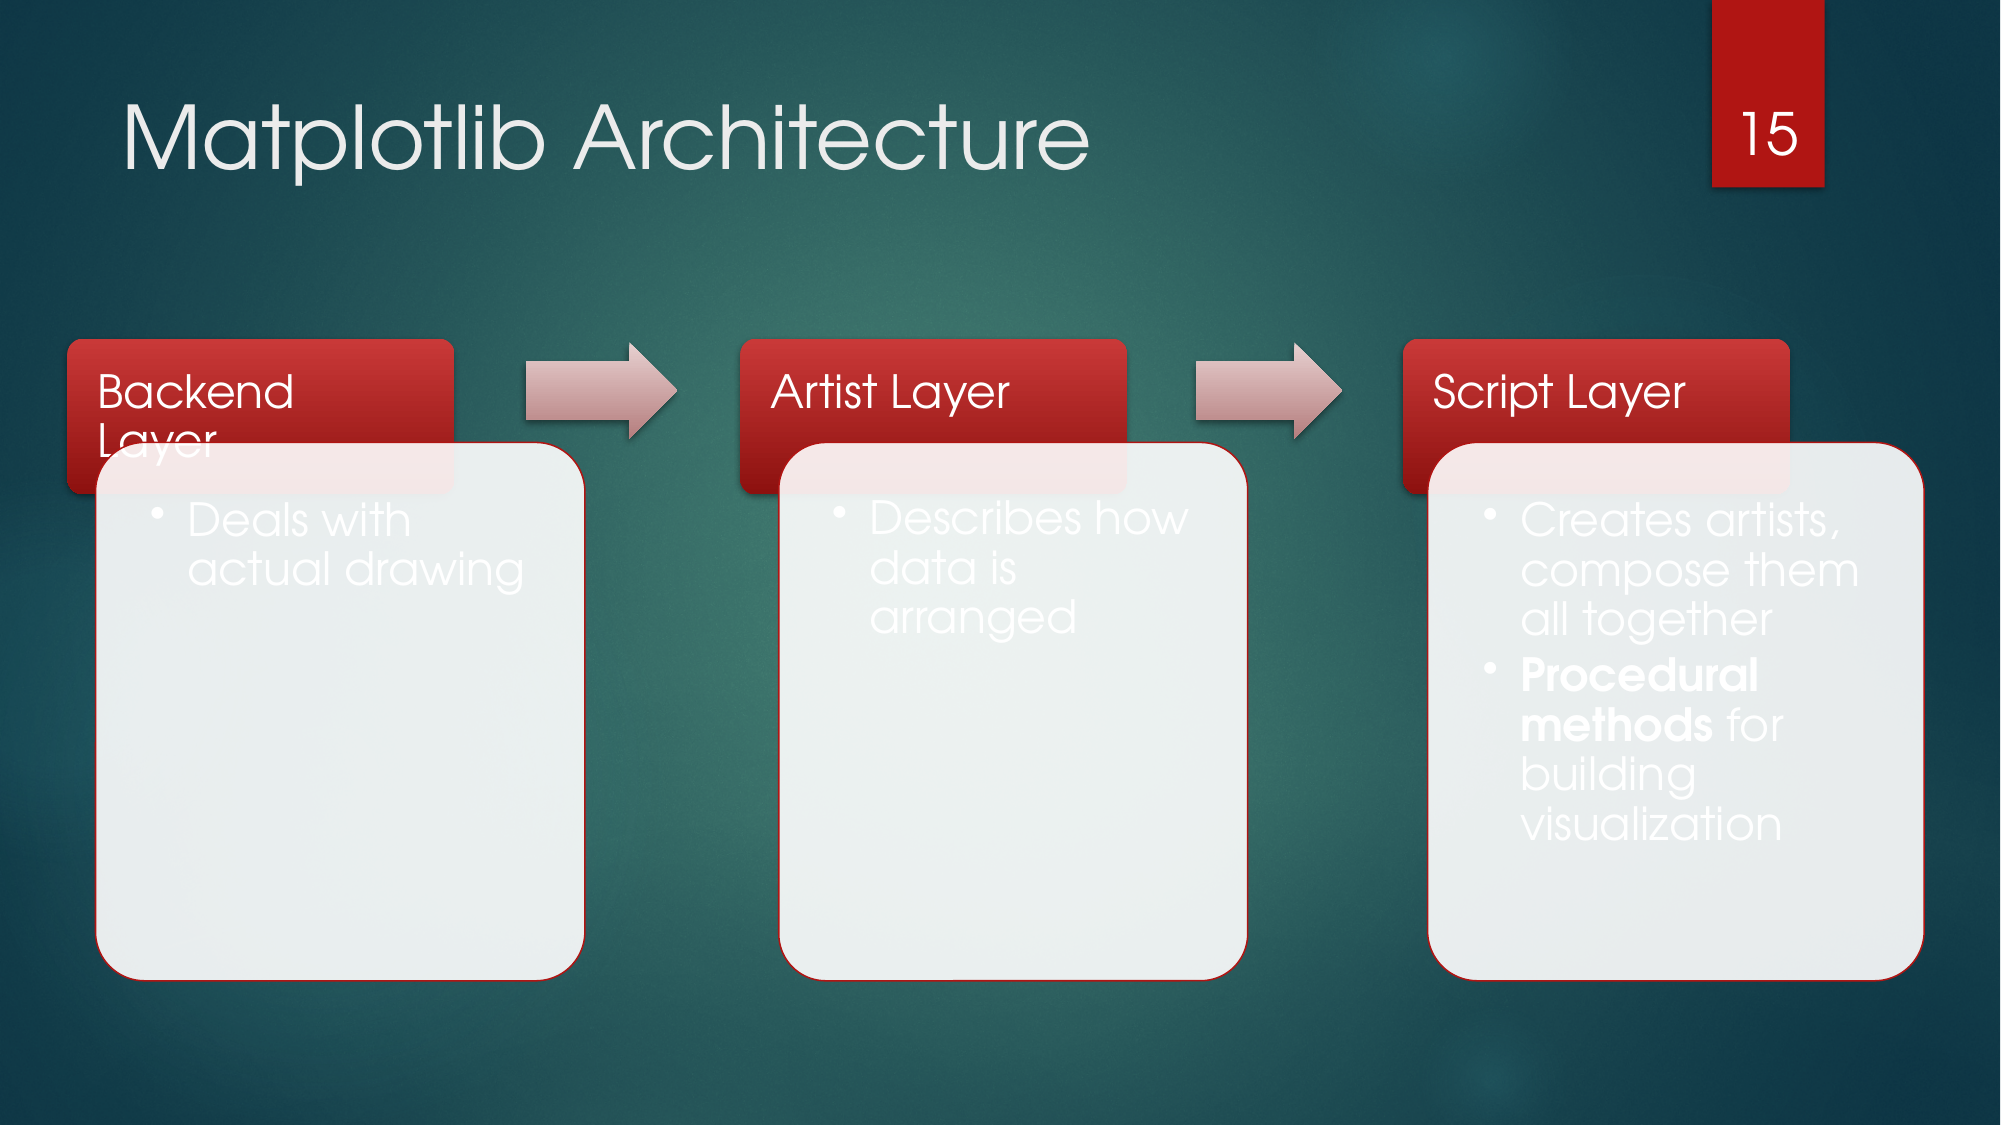

15
# Matplotlib Architecture
Backend Layer
Deals with actual drawing

Artist Layer
Describes how data is arranged

Script Layer
Creates artists, compose them all together
Procedural methods for building visualization